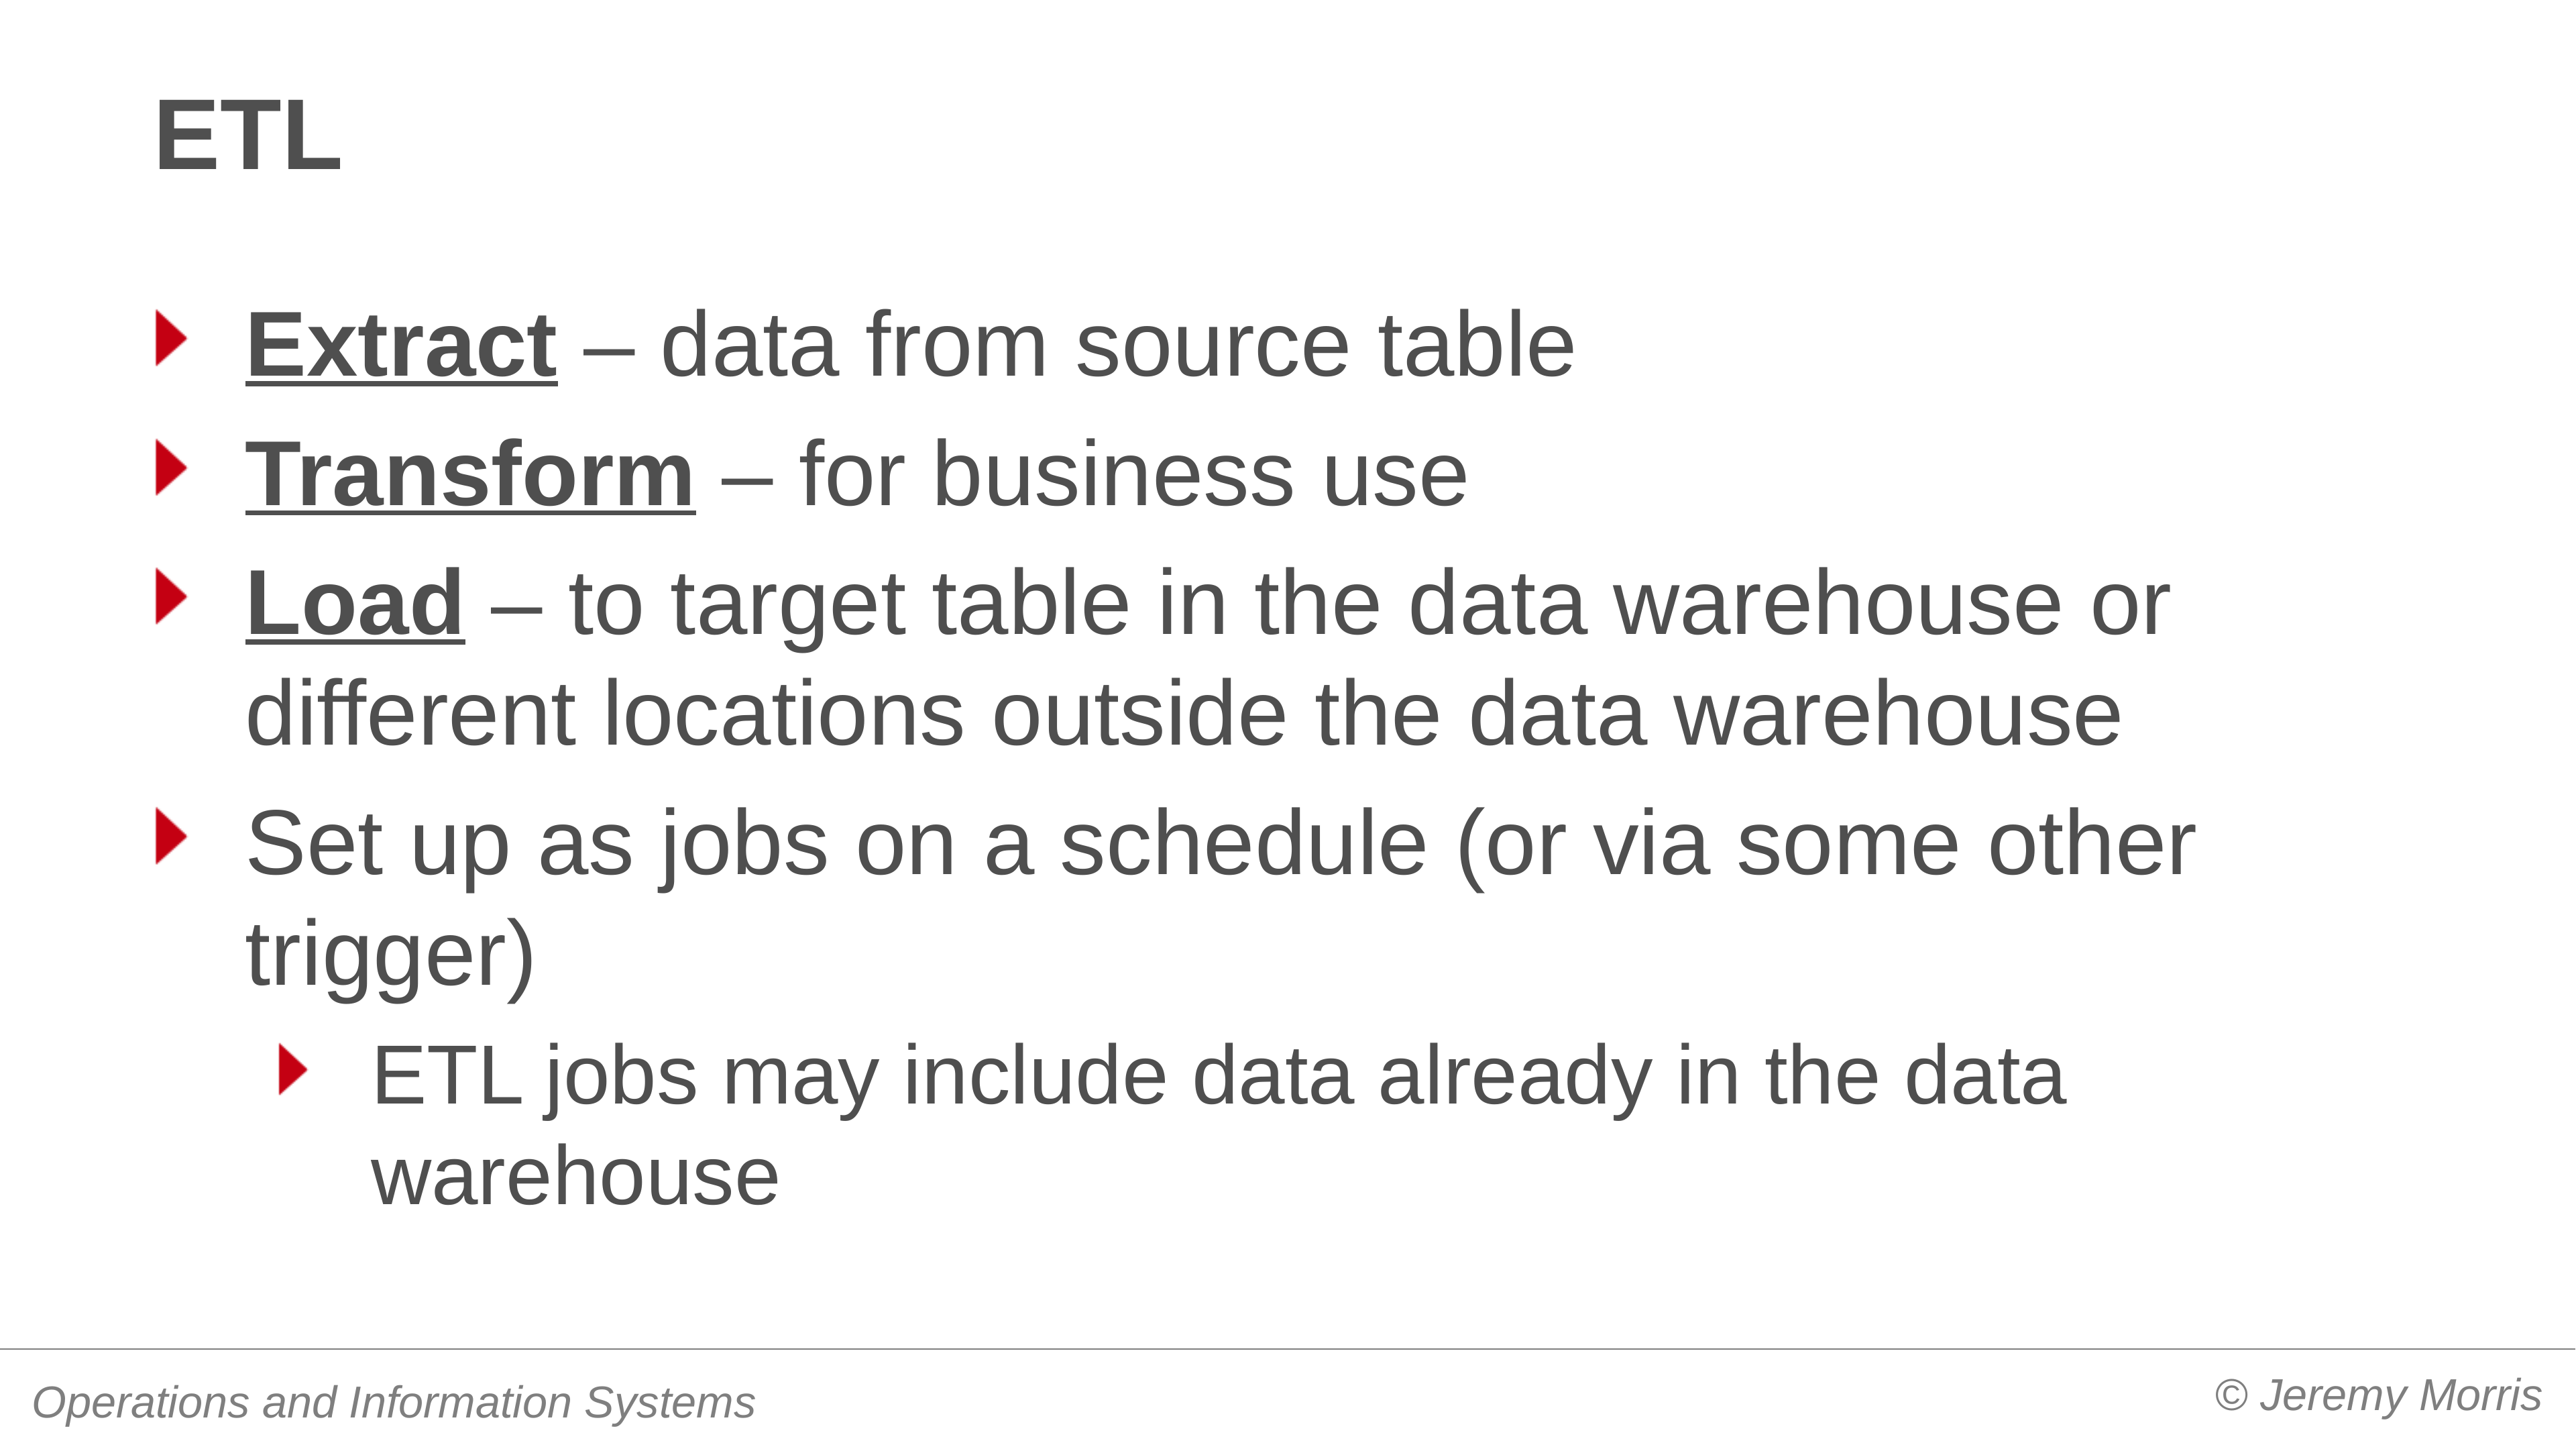

# etl
Extract – data from source table
Transform – for business use
Load – to target table in the data warehouse or different locations outside the data warehouse
Set up as jobs on a schedule (or via some other trigger)
ETL jobs may include data already in the data warehouse